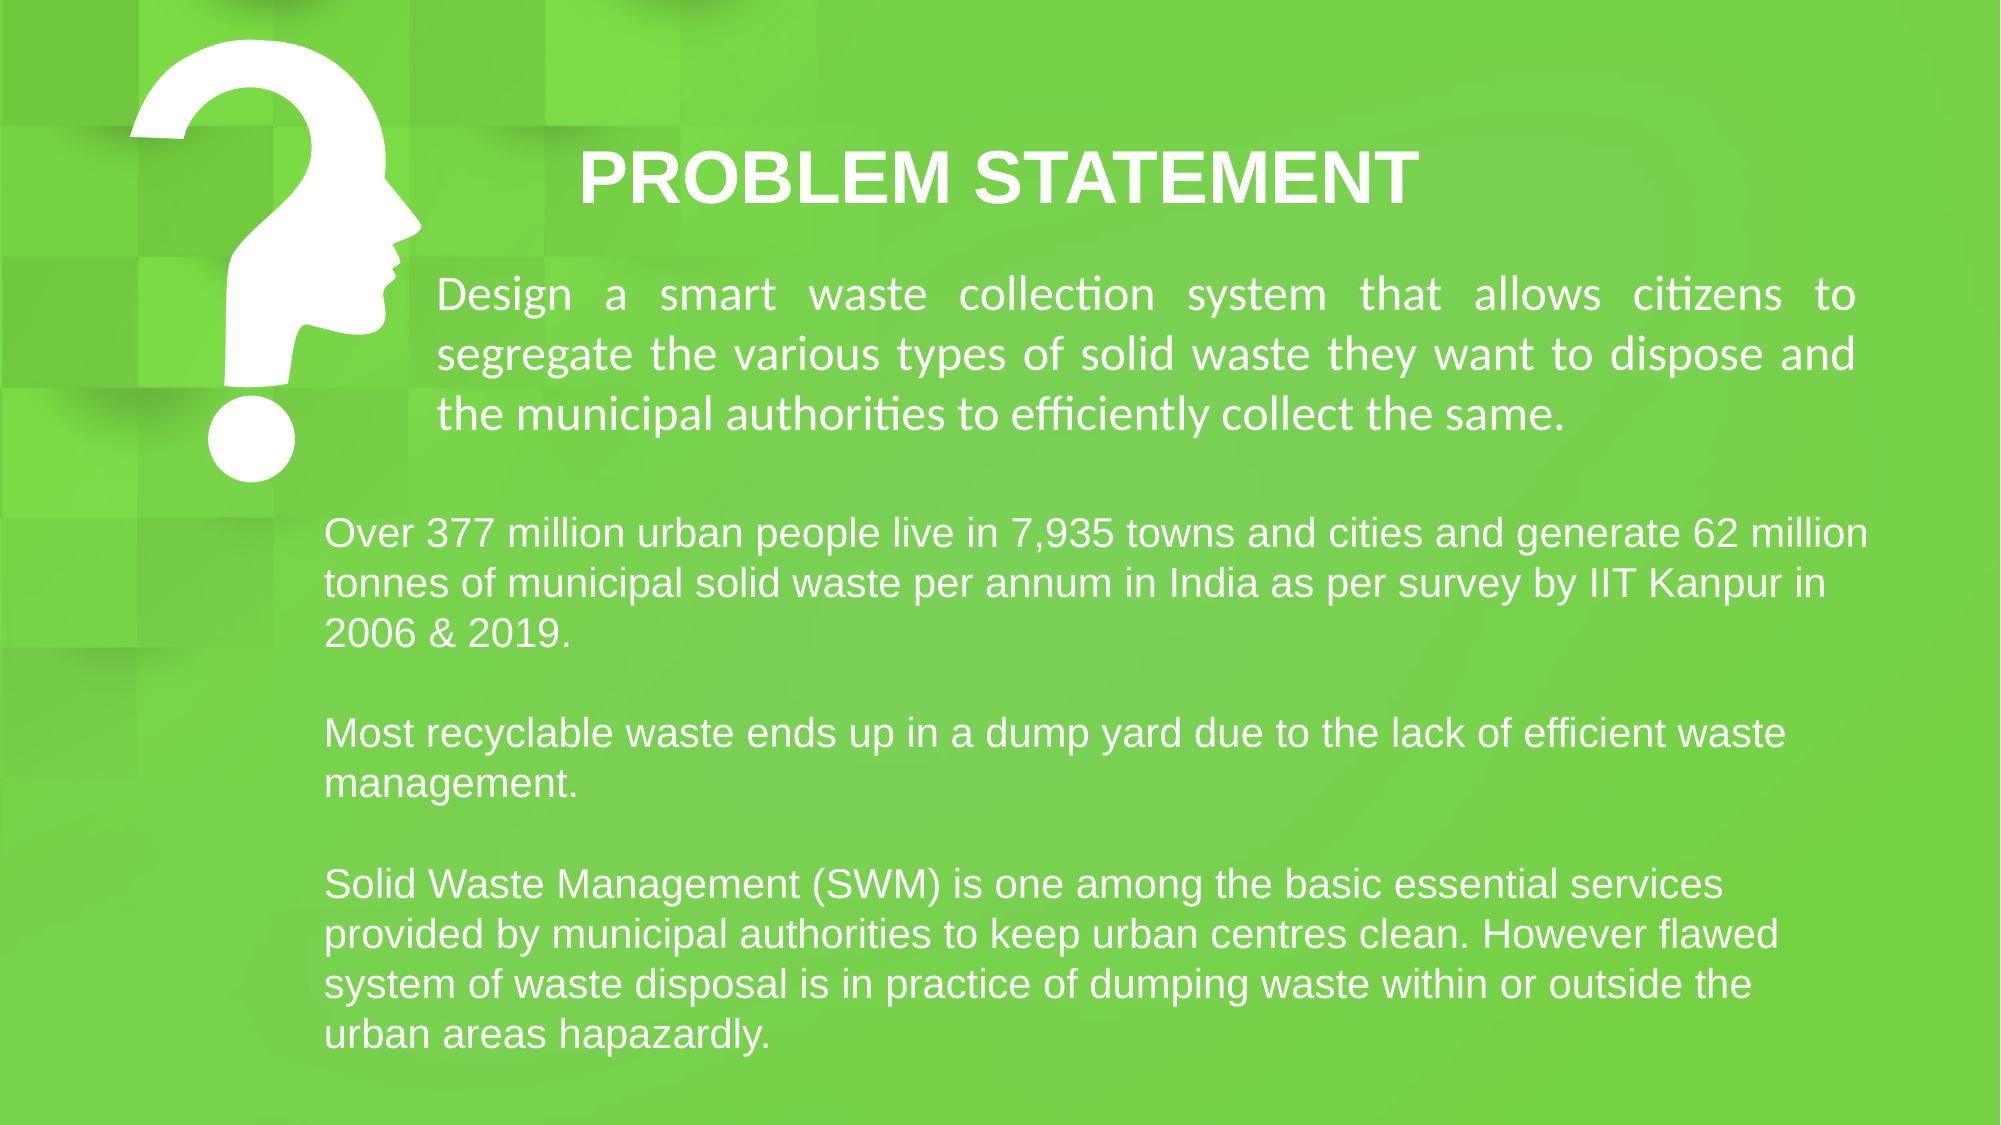

PROBLEM STATEMENT
Design a smart waste collection system that allows citizens to segregate the various types of solid waste they want to dispose and the municipal authorities to efficiently collect the same.

Over 377 million urban people live in 7,935 towns and cities and generate 62 million tonnes of municipal solid waste per annum in India as per survey by IIT Kanpur in 2006 & 2019.

Most recyclable waste ends up in a dump yard due to the lack of efficient waste management.

Solid Waste Management (SWM) is one among the basic essential services provided by municipal authorities to keep urban centres clean. However flawed system of waste disposal is in practice of dumping waste within or outside the urban areas hapazardly.